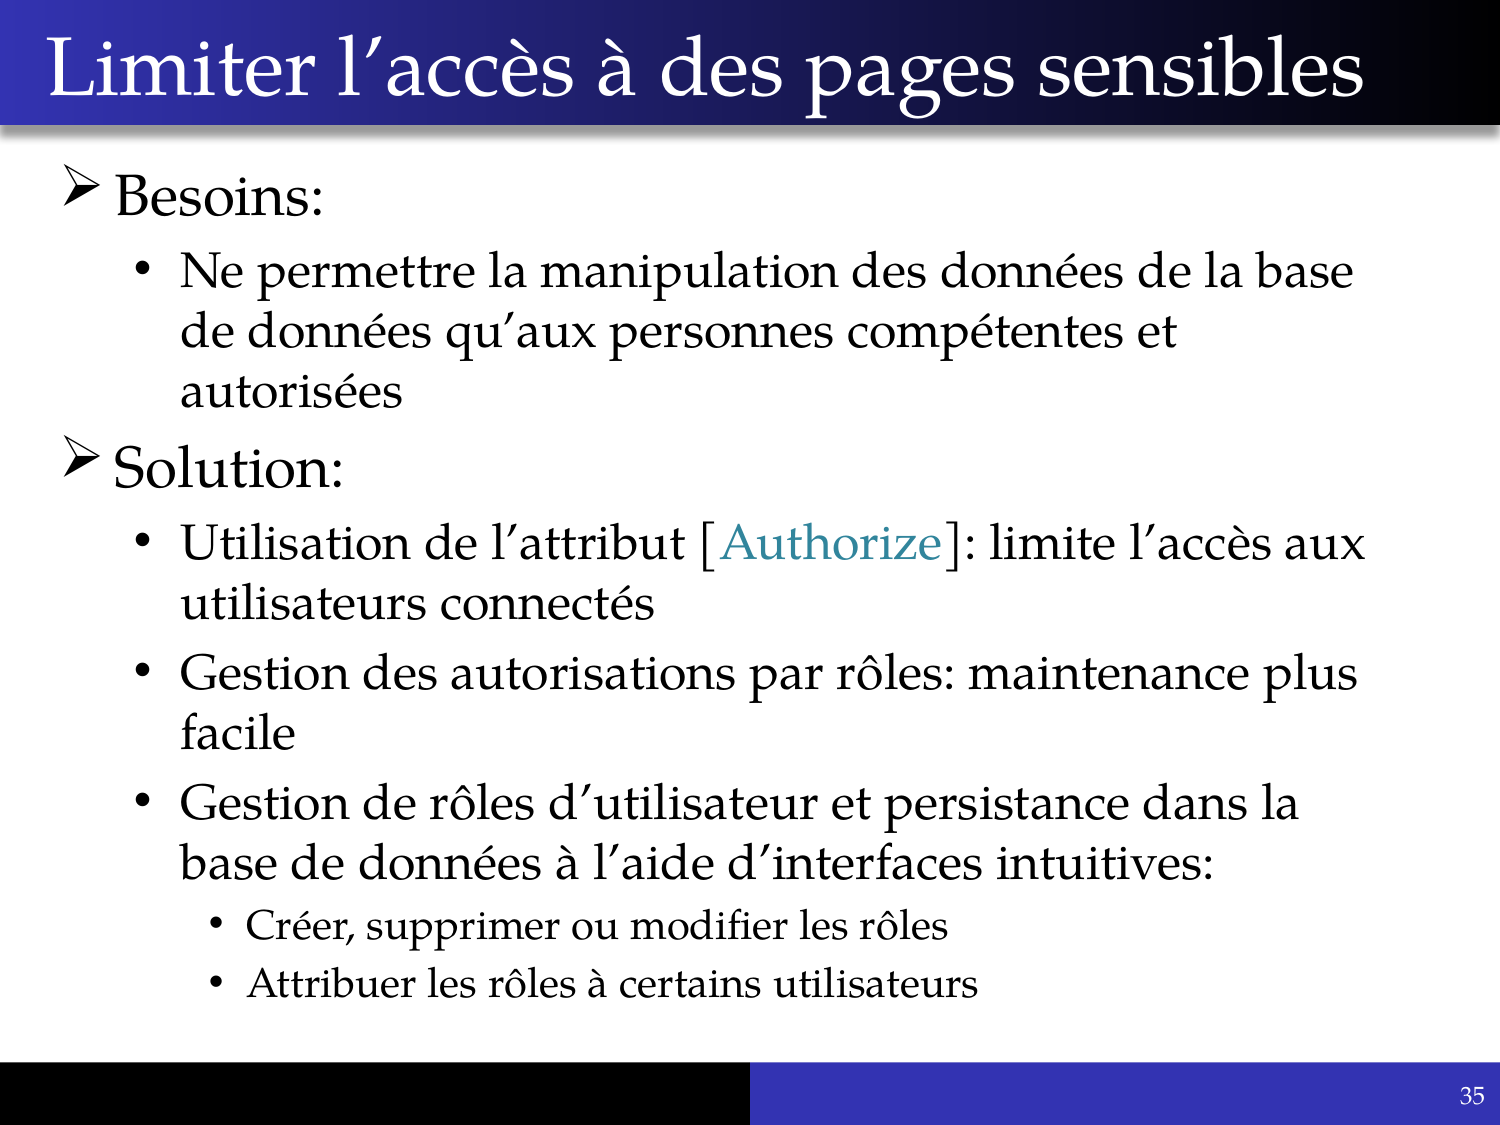

# Limiter l’accès à des pages sensibles
Besoins:
Ne permettre la manipulation des données de la base de données qu’aux personnes compétentes et autorisées
Solution:
Utilisation de l’attribut [Authorize]: limite l’accès aux utilisateurs connectés
Gestion des autorisations par rôles: maintenance plus facile
Gestion de rôles d’utilisateur et persistance dans la base de données à l’aide d’interfaces intuitives:
Créer, supprimer ou modifier les rôles
Attribuer les rôles à certains utilisateurs

35